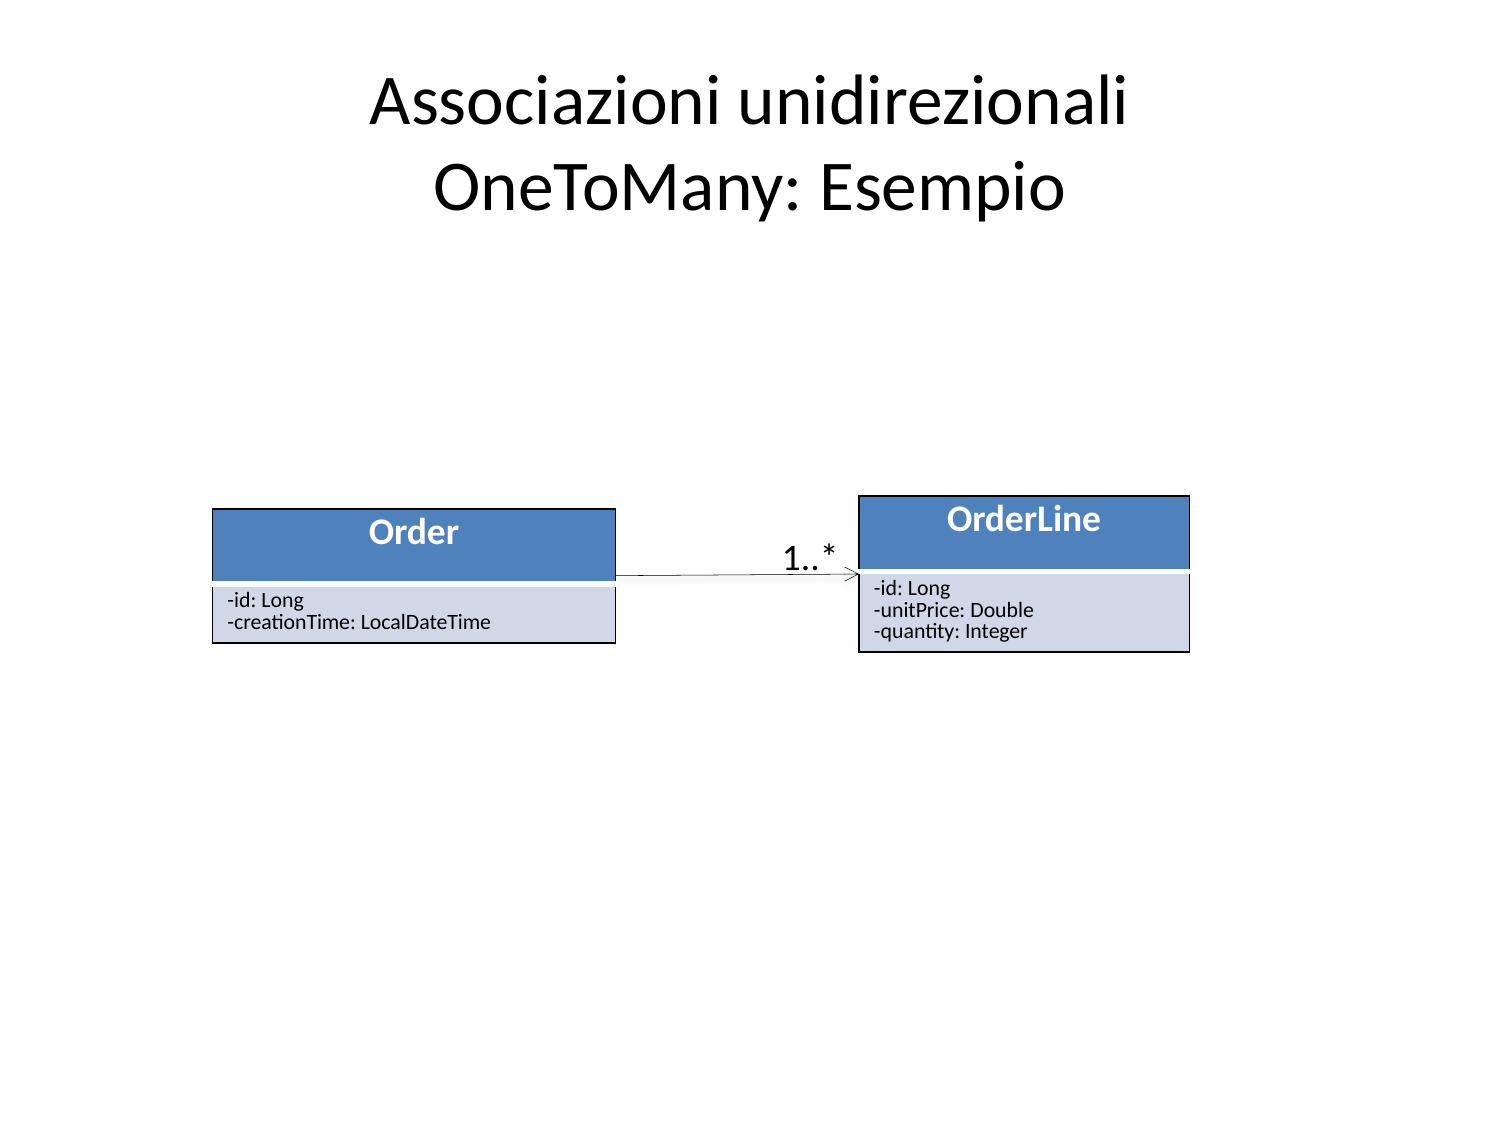

# Associazioni unidirezionali OneToMany: Esempio

| OrderLine |
| --- |
| -id: Long -unitPrice: Double -quantity: Integer |
| Order |
| --- |
| -id: Long -creationTime: LocalDateTime |
1..*